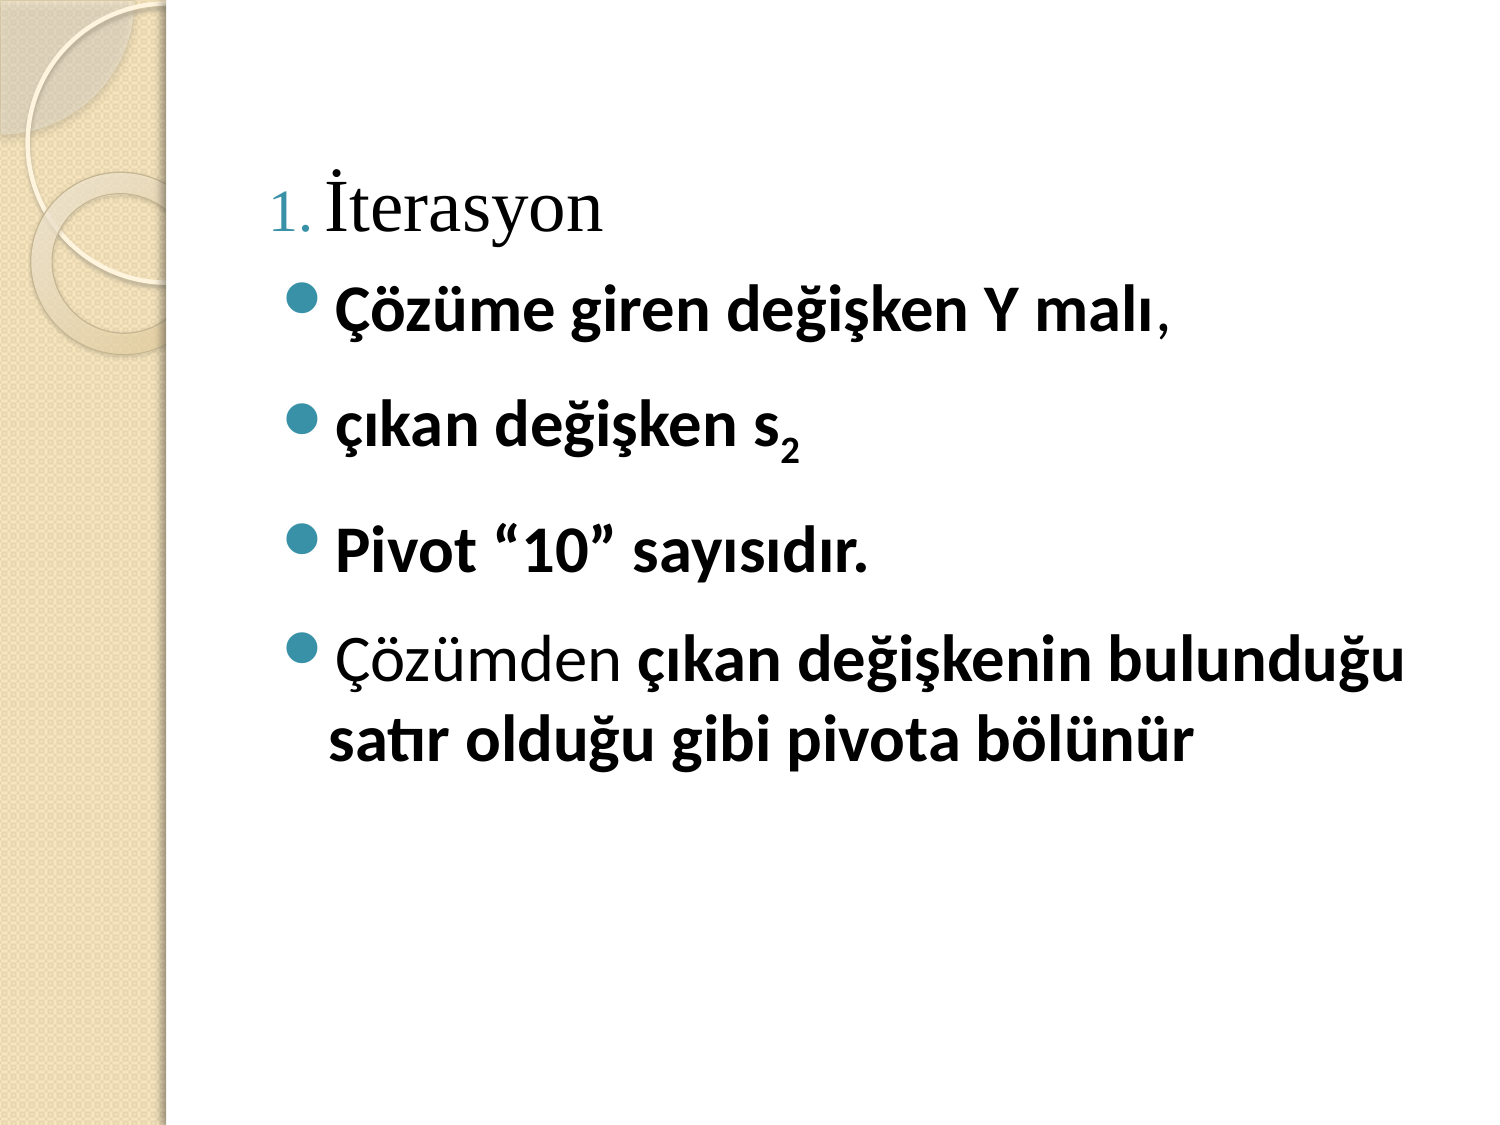

İterasyon
Çözüme giren değişken Y malı,
çıkan değişken s2
Pivot “10” sayısıdır.
Çözümden çıkan değişkenin bulunduğu satır olduğu gibi pivota bölünür